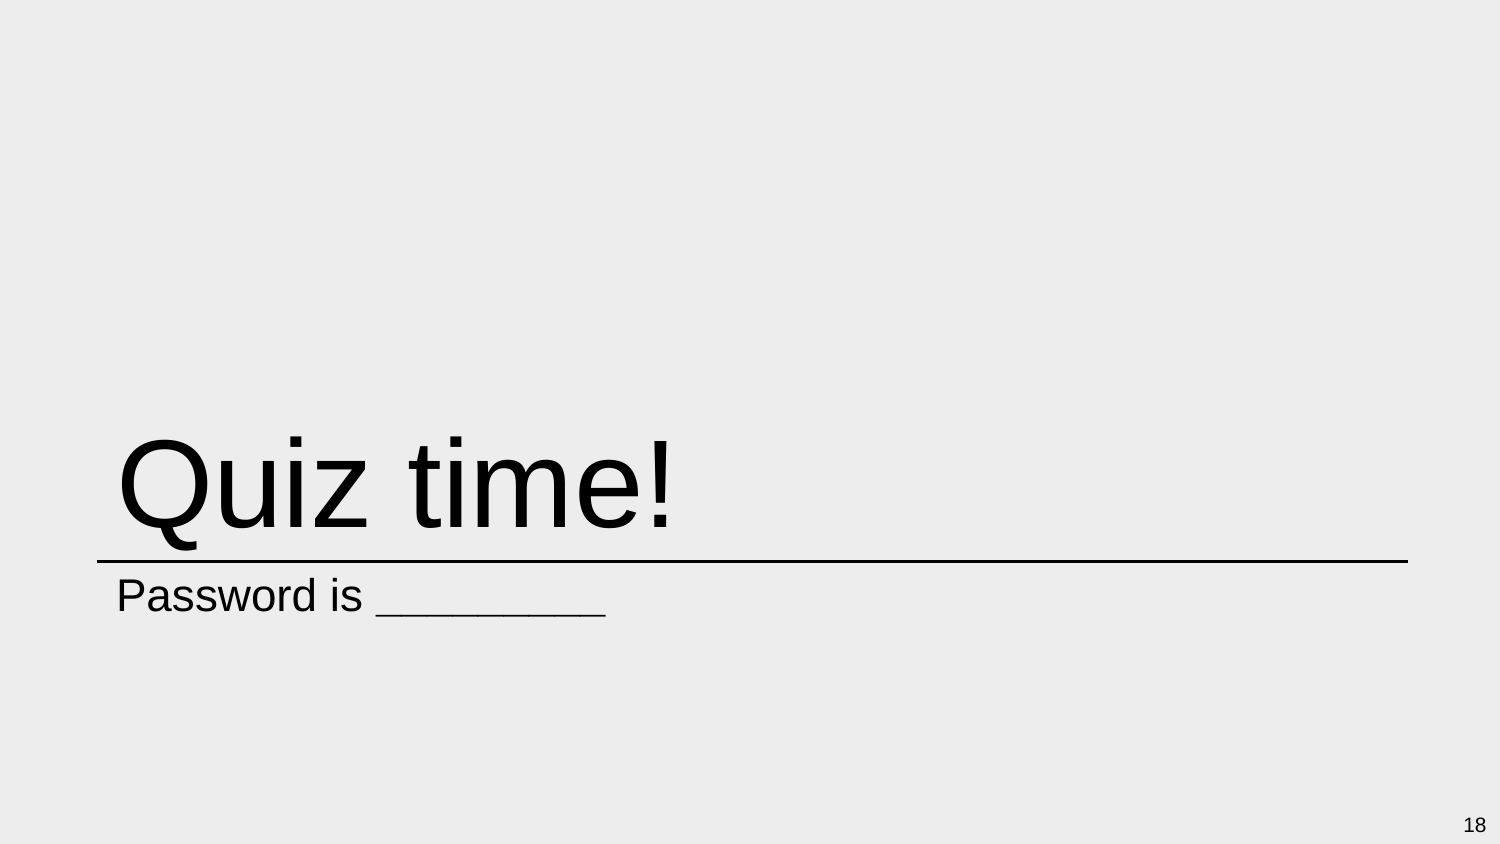

# Quiz time!
Password is _________
18